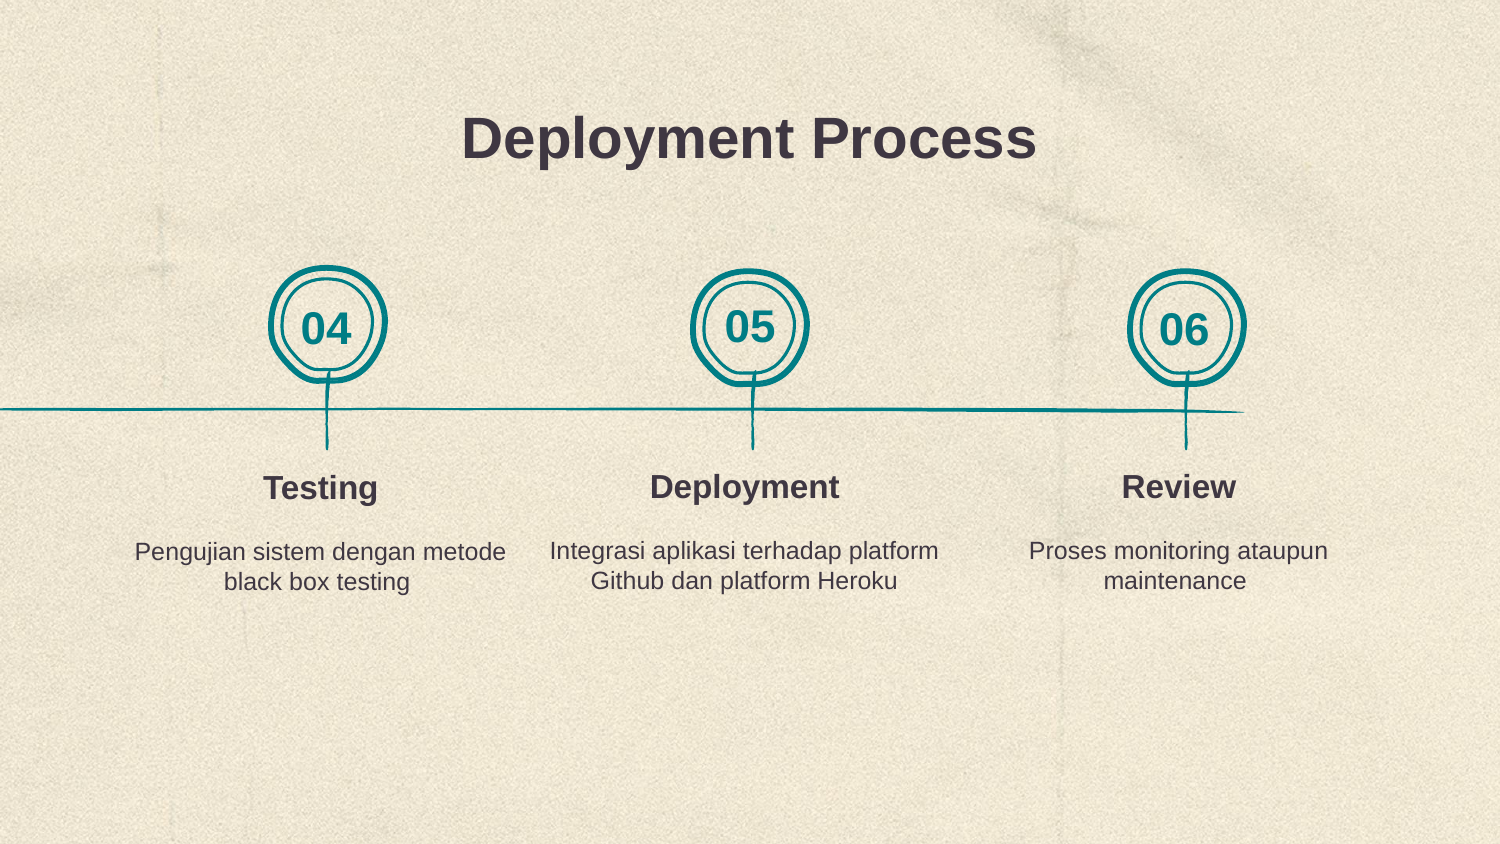

# Deployment Process

05
04
06

Deployment
Review
Testing
Integrasi aplikasi terhadap platform Github dan platform Heroku
Proses monitoring ataupun maintenance
Pengujian sistem dengan metode black box testing